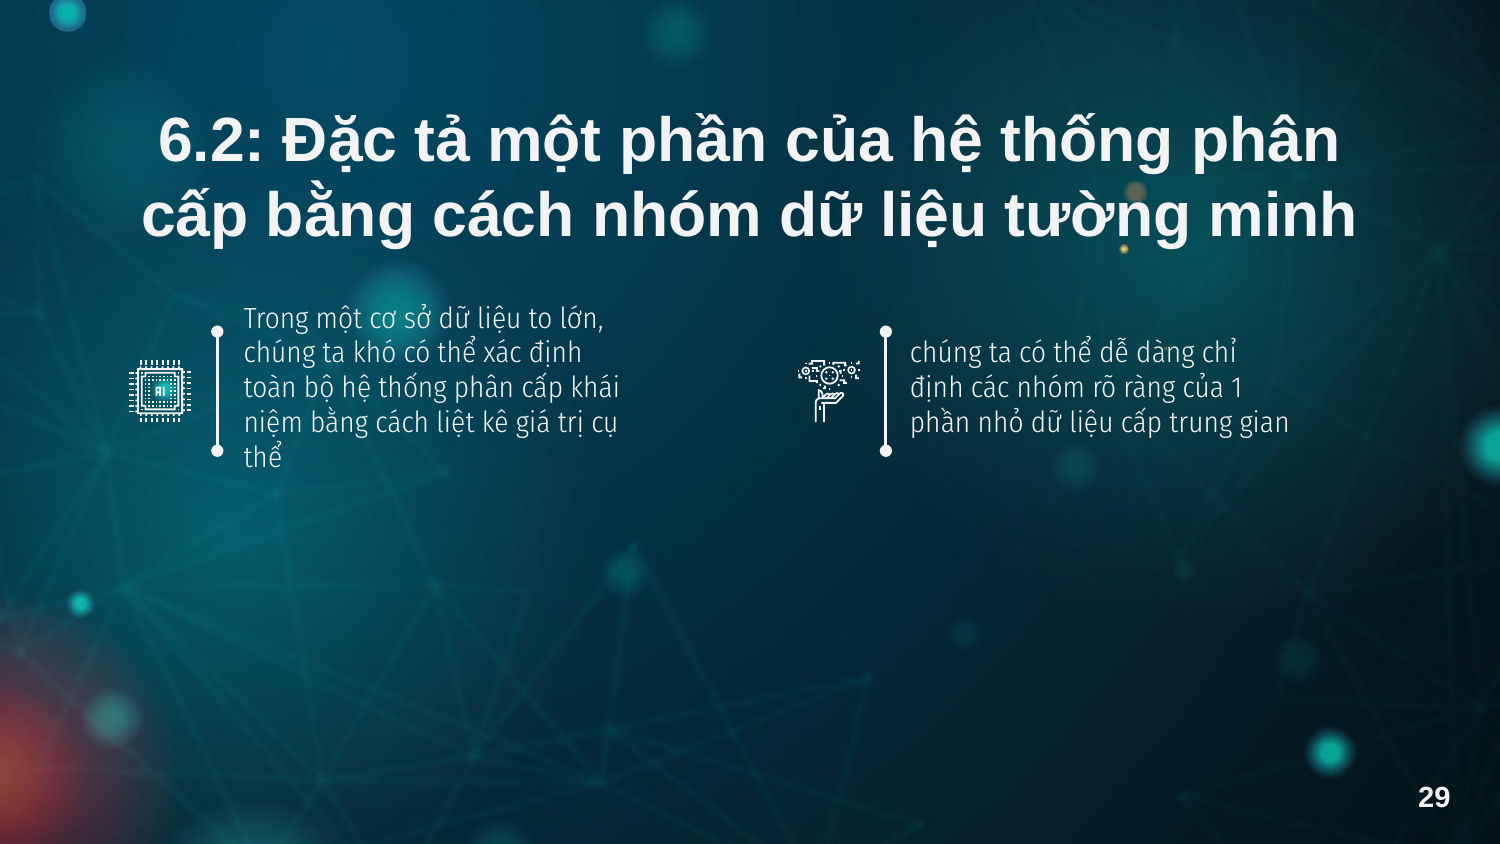

# 6.2: Đặc tả một phần của hệ thống phân cấp bằng cách nhóm dữ liệu tường minh
Trong một cơ sở dữ liệu to lớn, chúng ta khó có thể xác định toàn bộ hệ thống phân cấp khái niệm bằng cách liệt kê giá trị cụ thể
chúng ta có thể dễ dàng chỉ định các nhóm rõ ràng của 1 phần nhỏ dữ liệu cấp trung gian

29